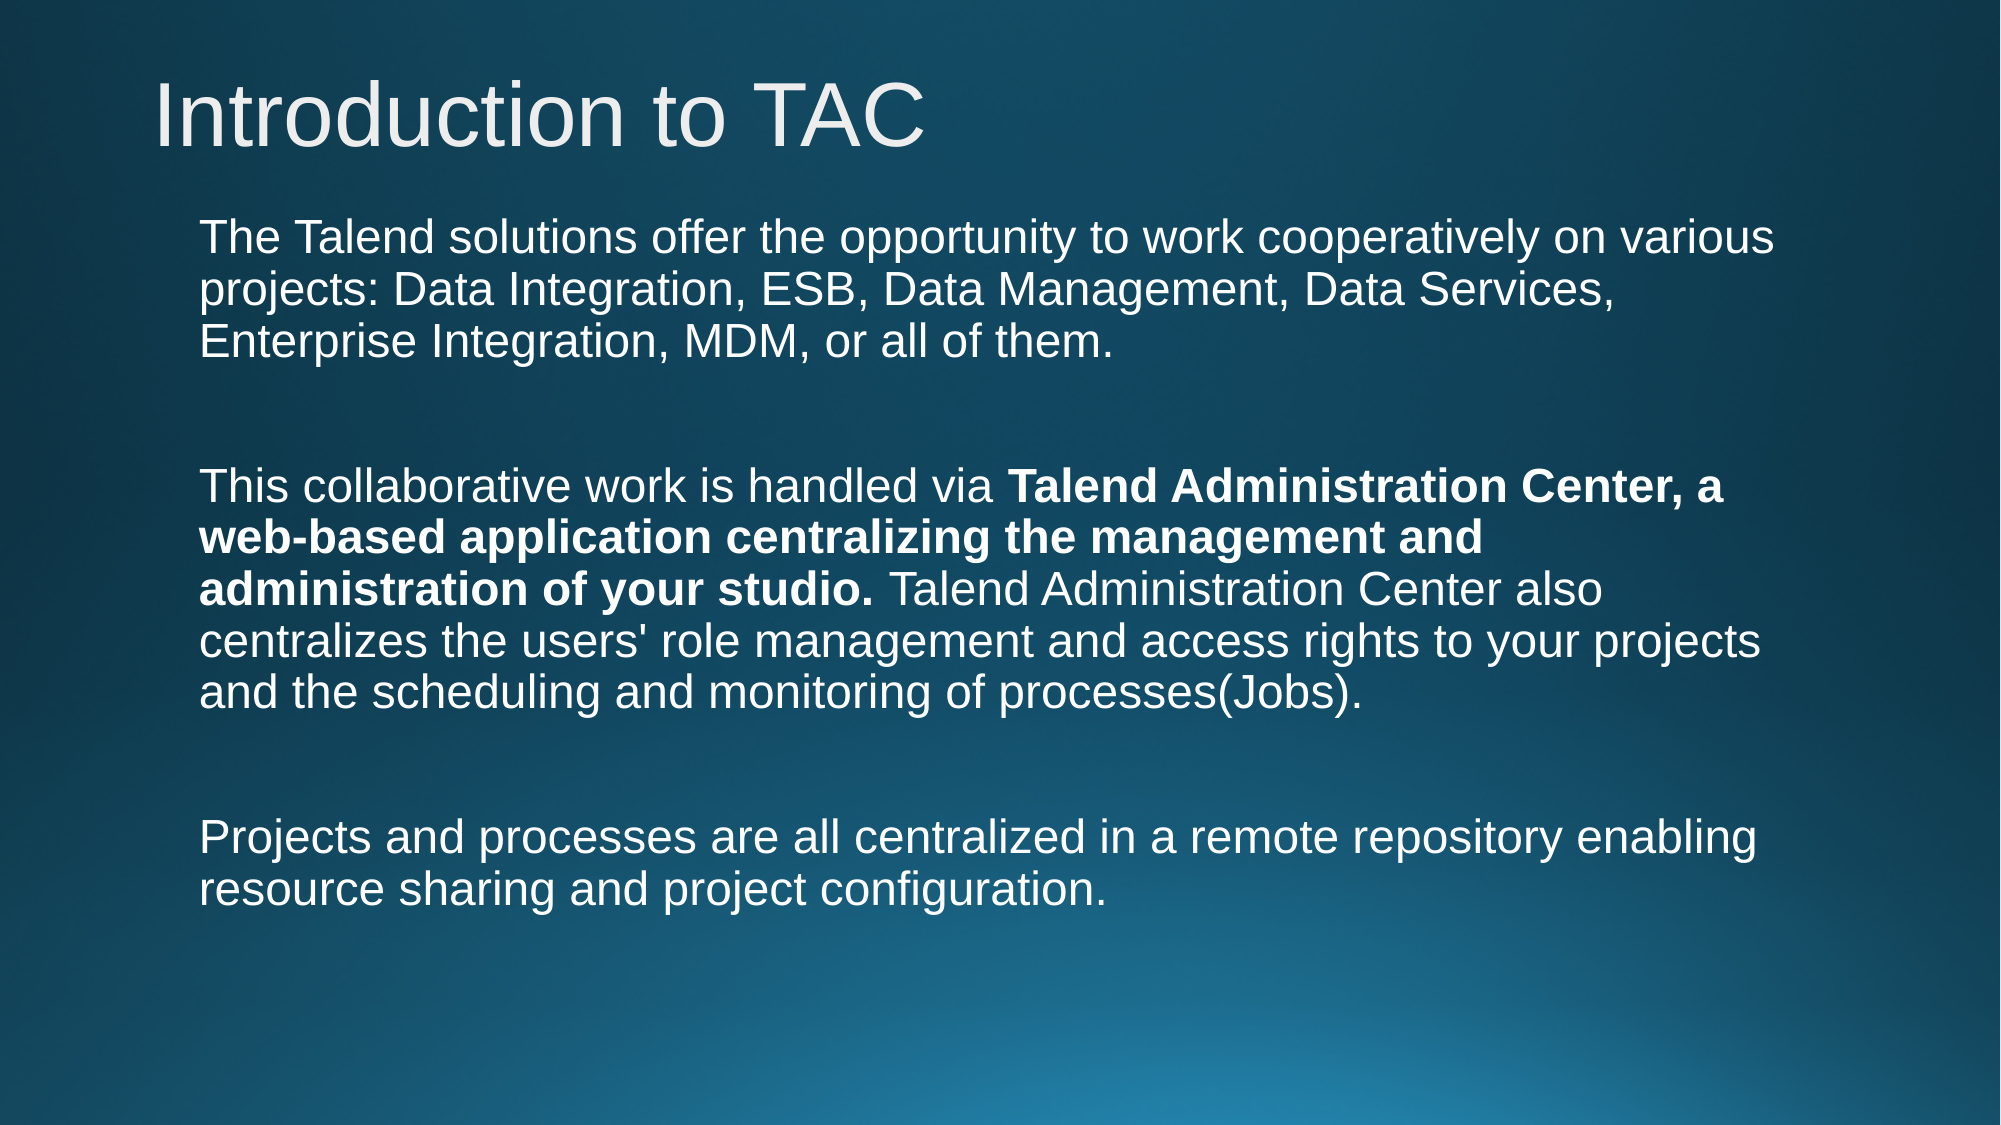

Introduction to TAC
The Talend solutions offer the opportunity to work cooperatively on various projects: Data Integration, ESB, Data Management, Data Services, Enterprise Integration, MDM, or all of them.

This collaborative work is handled via Talend Administration Center, a web-based application centralizing the management and administration of your studio. Talend Administration Center also centralizes the users' role management and access rights to your projects and the scheduling and monitoring of processes(Jobs).

Projects and processes are all centralized in a remote repository enabling resource sharing and project configuration.